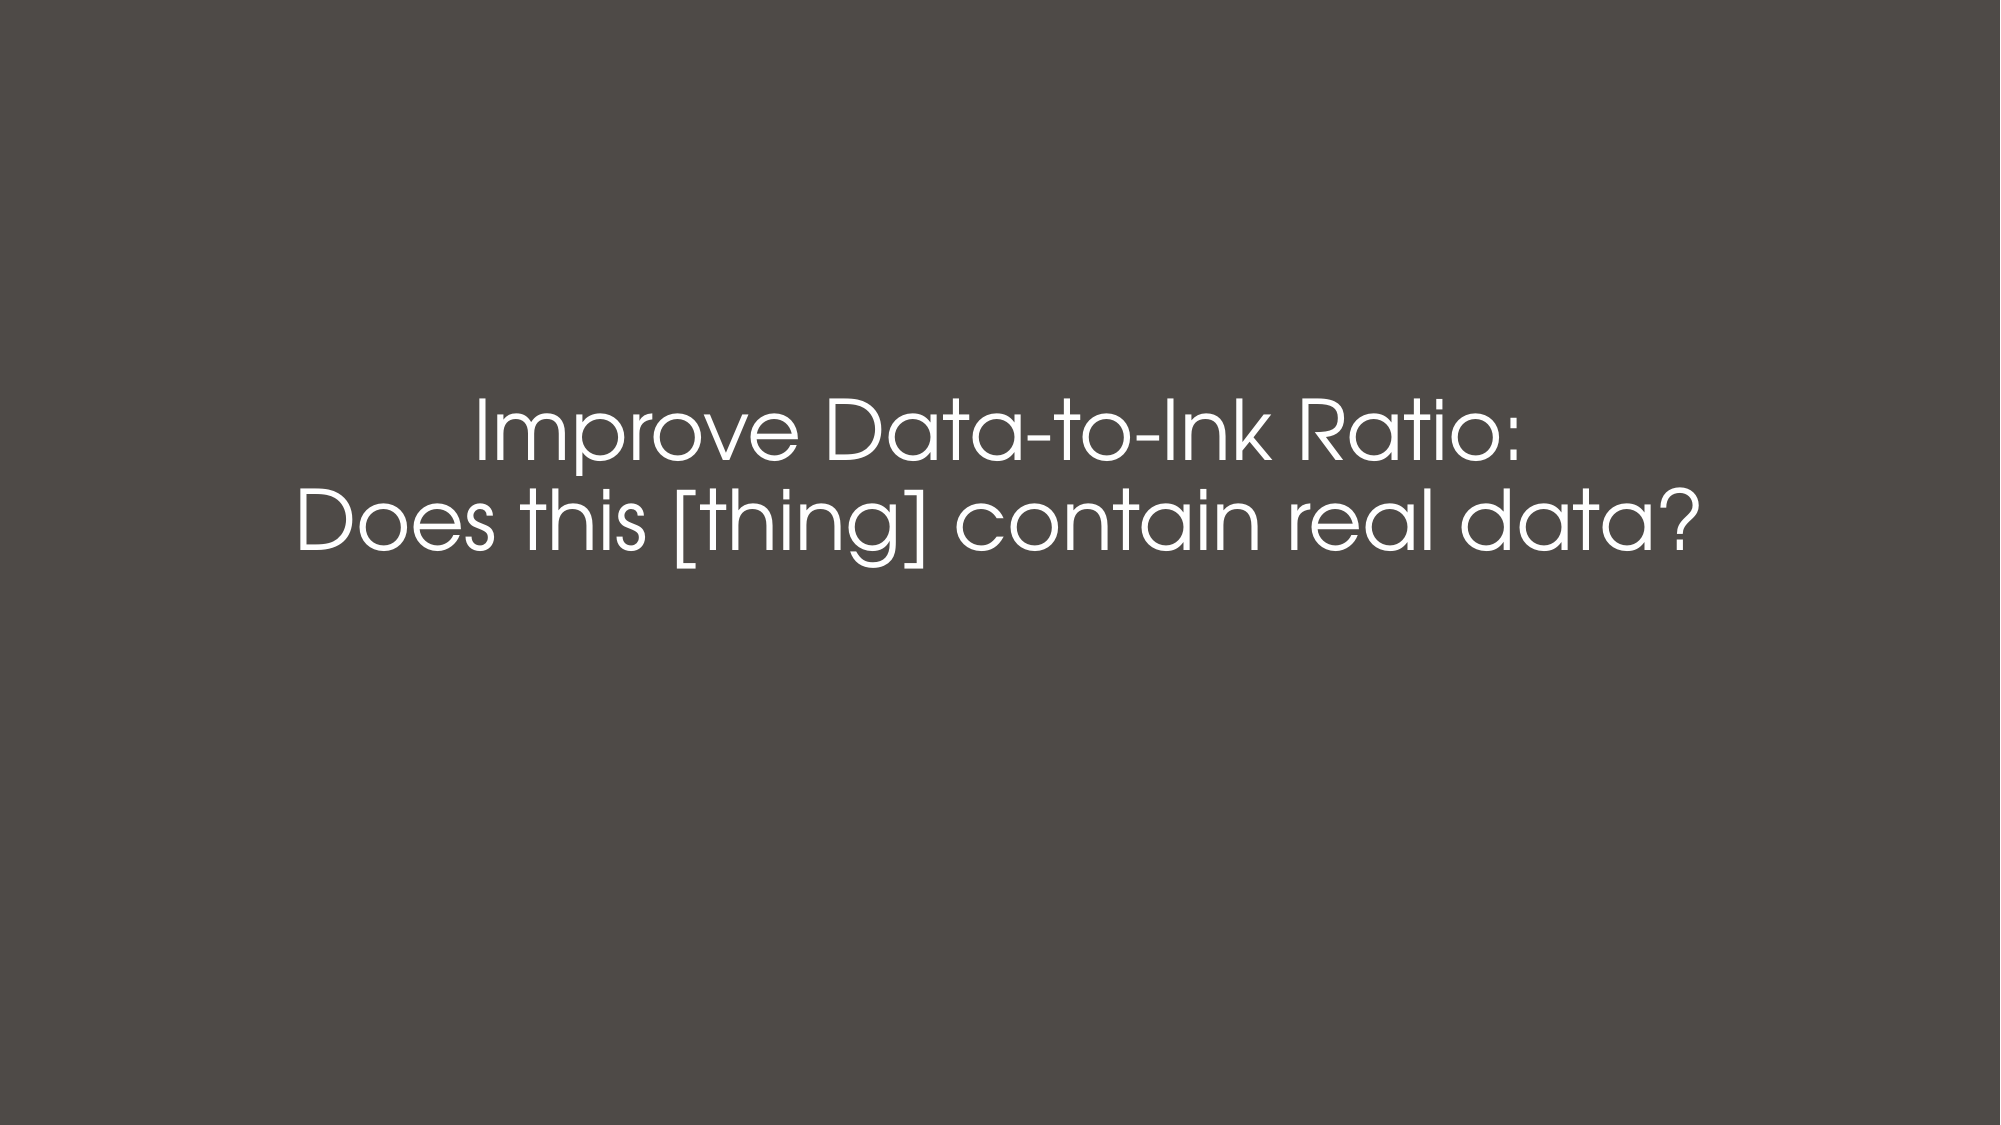

# Improve Data-to-Ink Ratio: Does this [thing] contain real data?